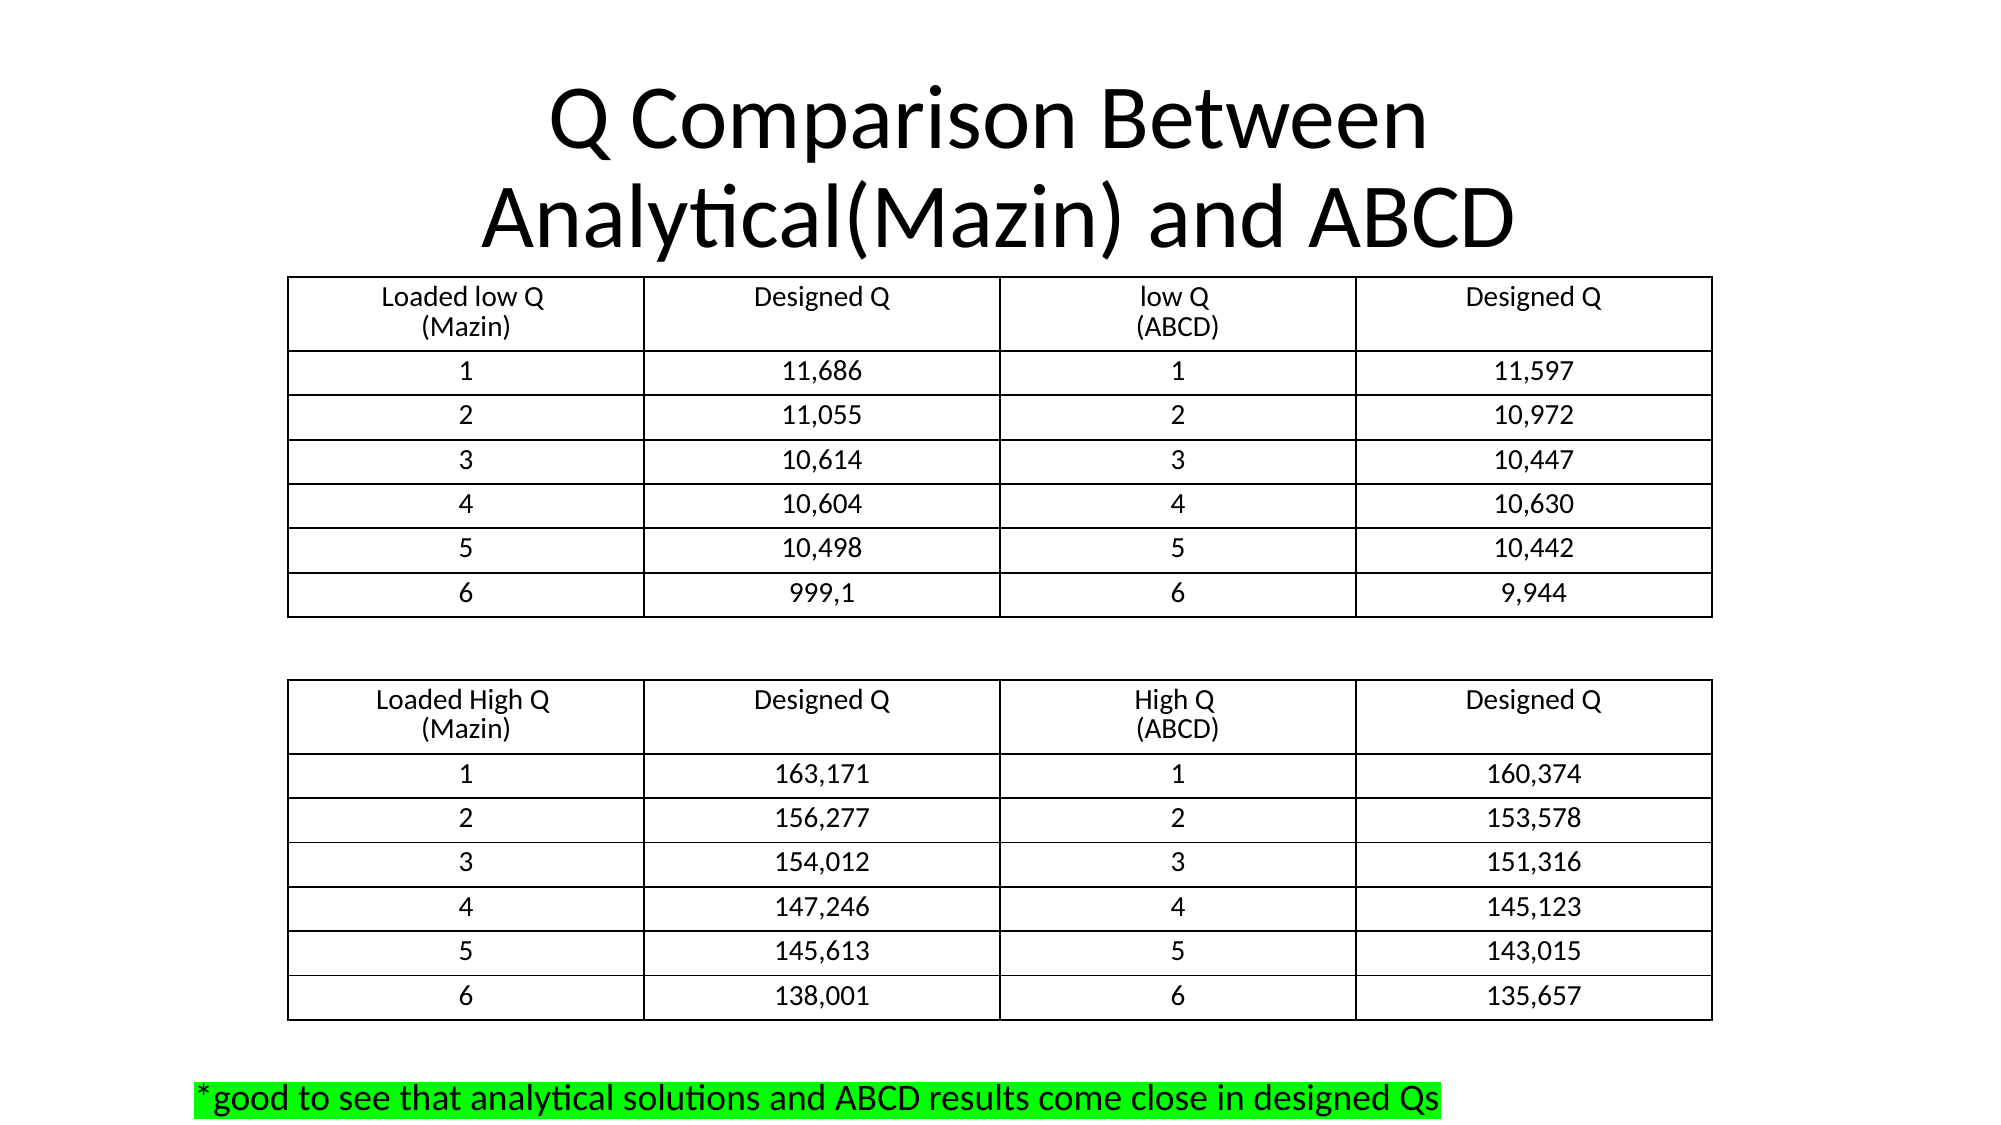

# Q Comparison Between Analytical(Mazin) and ABCD
| Loaded low Q (Mazin) | Designed Q | low Q (ABCD) | Designed Q |
| --- | --- | --- | --- |
| 1 | 11,686 | 1 | 11,597 |
| 2 | 11,055 | 2 | 10,972 |
| 3 | 10,614 | 3 | 10,447 |
| 4 | 10,604 | 4 | 10,630 |
| 5 | 10,498 | 5 | 10,442 |
| 6 | 999,1 | 6 | 9,944 |
| Loaded High Q (Mazin) | Designed Q | High Q (ABCD) | Designed Q |
| --- | --- | --- | --- |
| 1 | 163,171 | 1 | 160,374 |
| 2 | 156,277 | 2 | 153,578 |
| 3 | 154,012 | 3 | 151,316 |
| 4 | 147,246 | 4 | 145,123 |
| 5 | 145,613 | 5 | 143,015 |
| 6 | 138,001 | 6 | 135,657 |
*good to see that analytical solutions and ABCD results come close in designed Qs